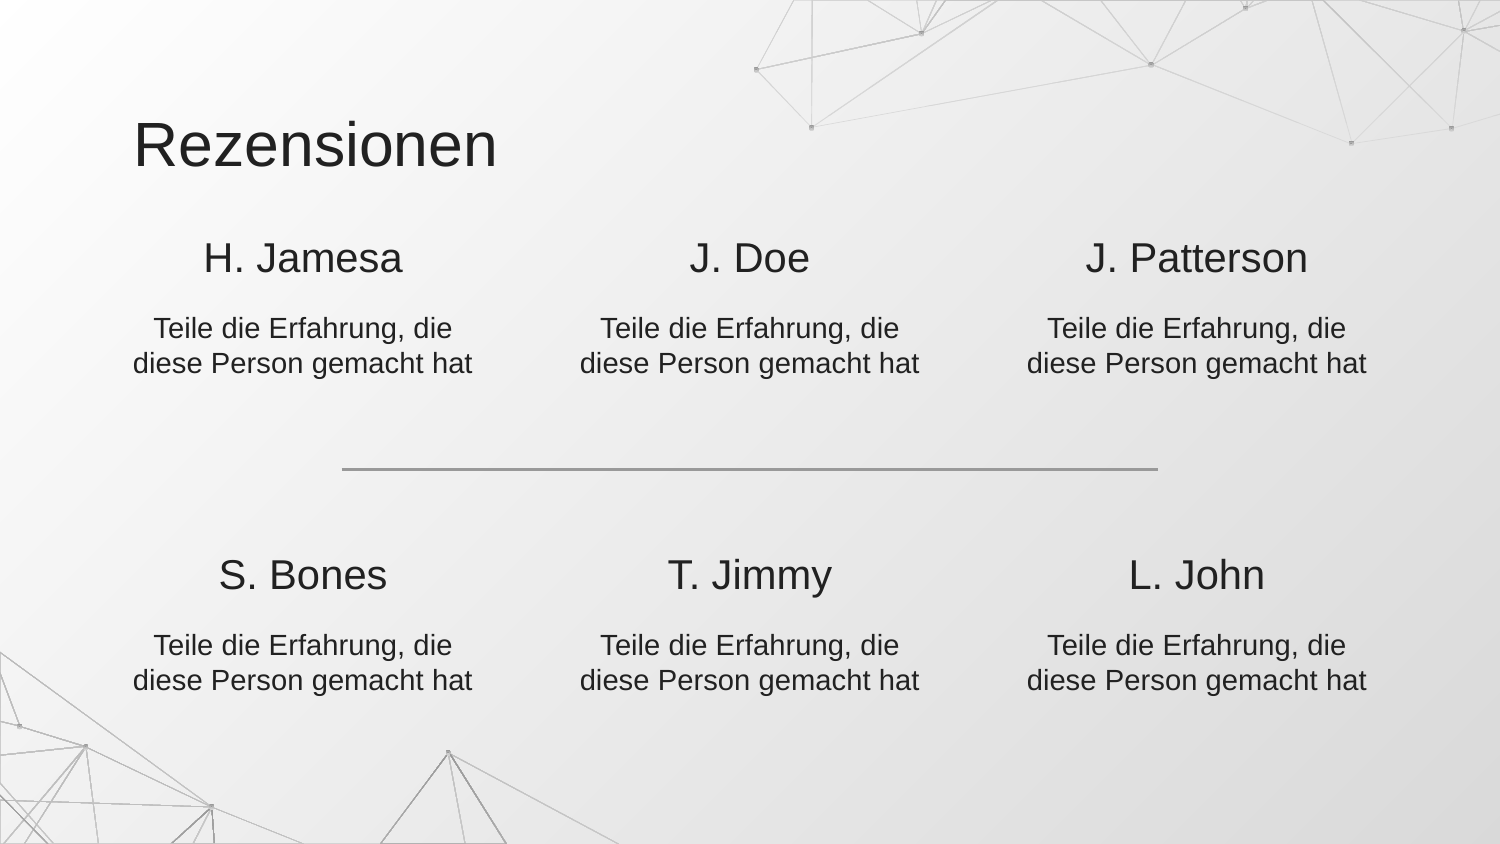

# Rezensionen
H. Jamesa
J. Doe
J. Patterson
Teile die Erfahrung, die diese Person gemacht hat
Teile die Erfahrung, die diese Person gemacht hat
Teile die Erfahrung, die diese Person gemacht hat
S. Bones
T. Jimmy
L. John
Teile die Erfahrung, die diese Person gemacht hat
Teile die Erfahrung, die diese Person gemacht hat
Teile die Erfahrung, die diese Person gemacht hat